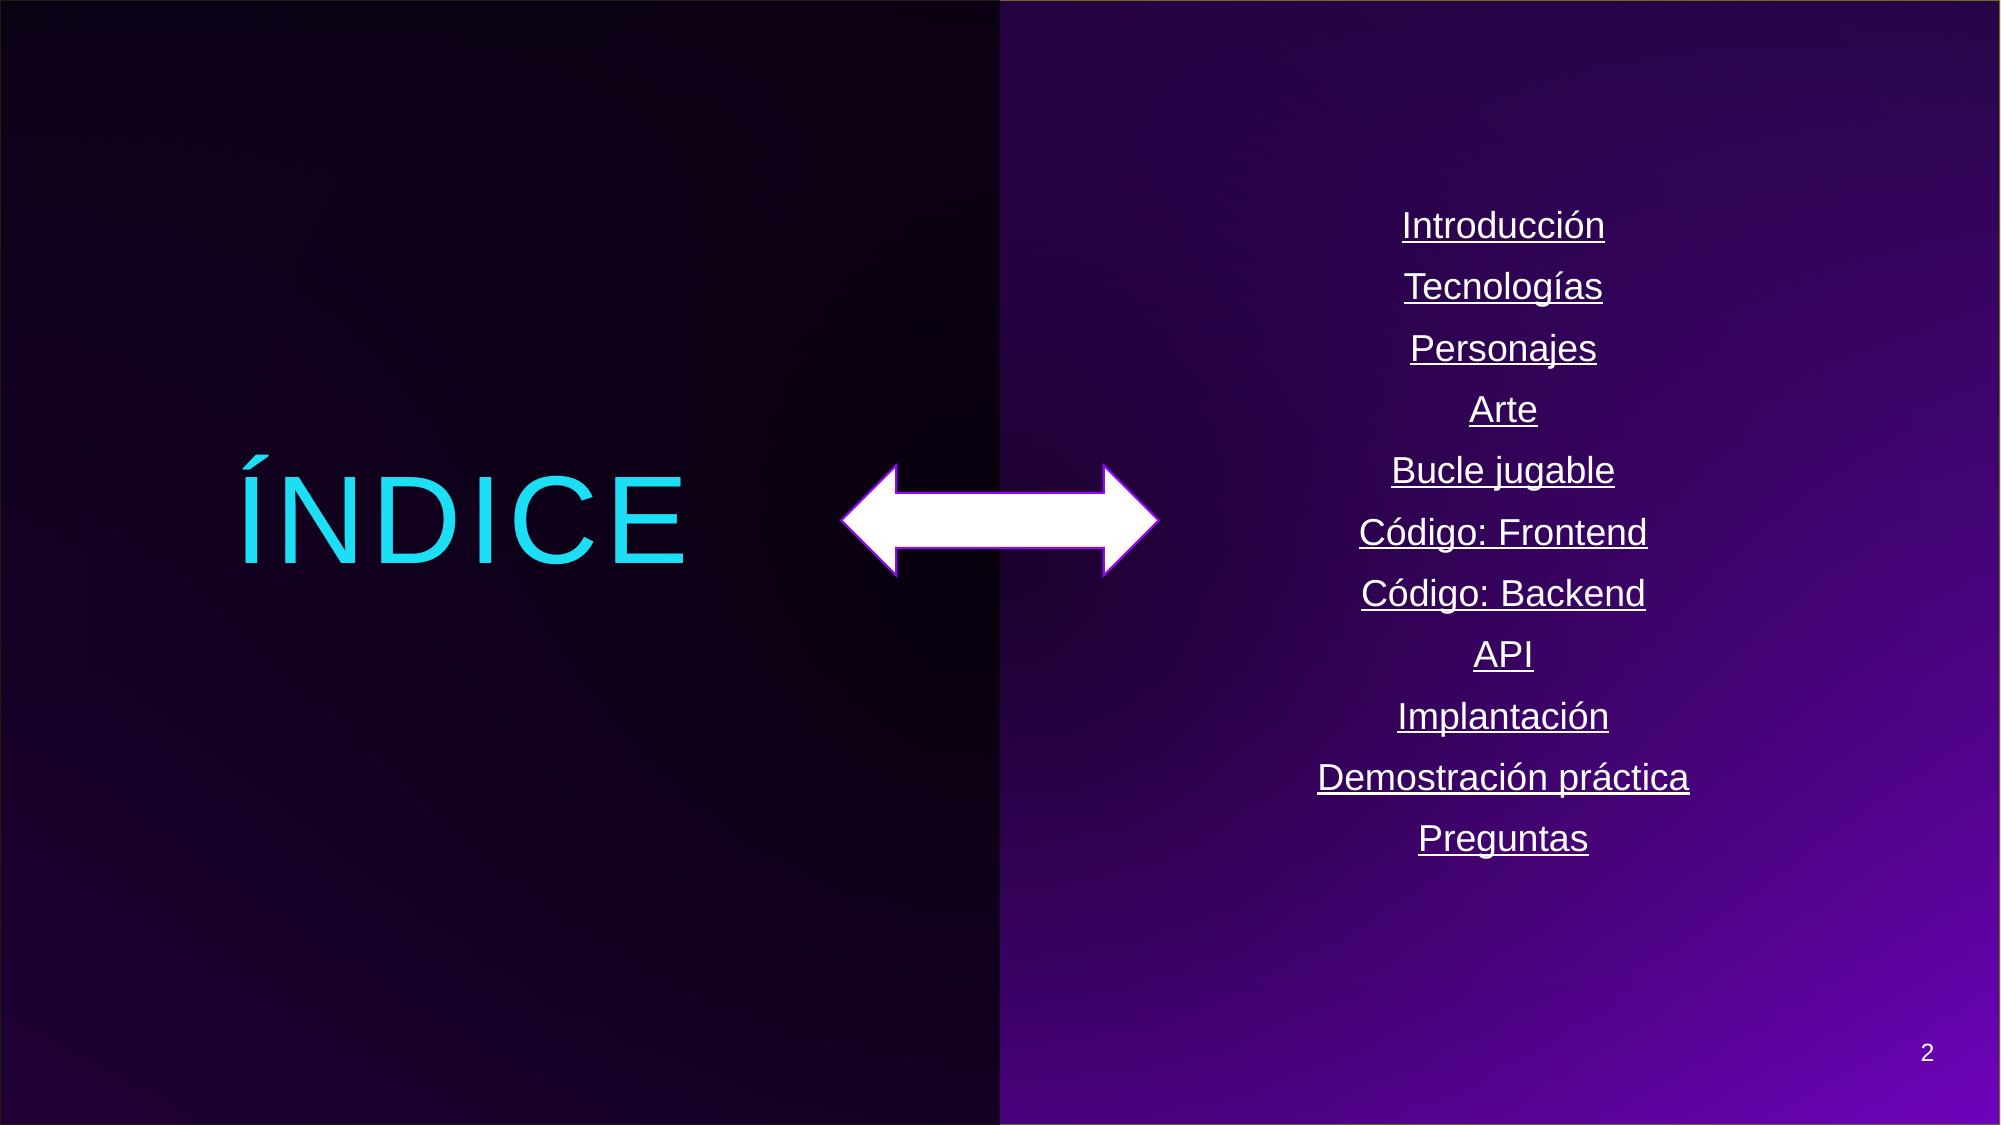

Introducción
Tecnologías
Personajes
Arte
Bucle jugable
Código: Frontend
Código: Backend
API
Implantación
Demostración práctica
Preguntas

# ÍNDICE

2